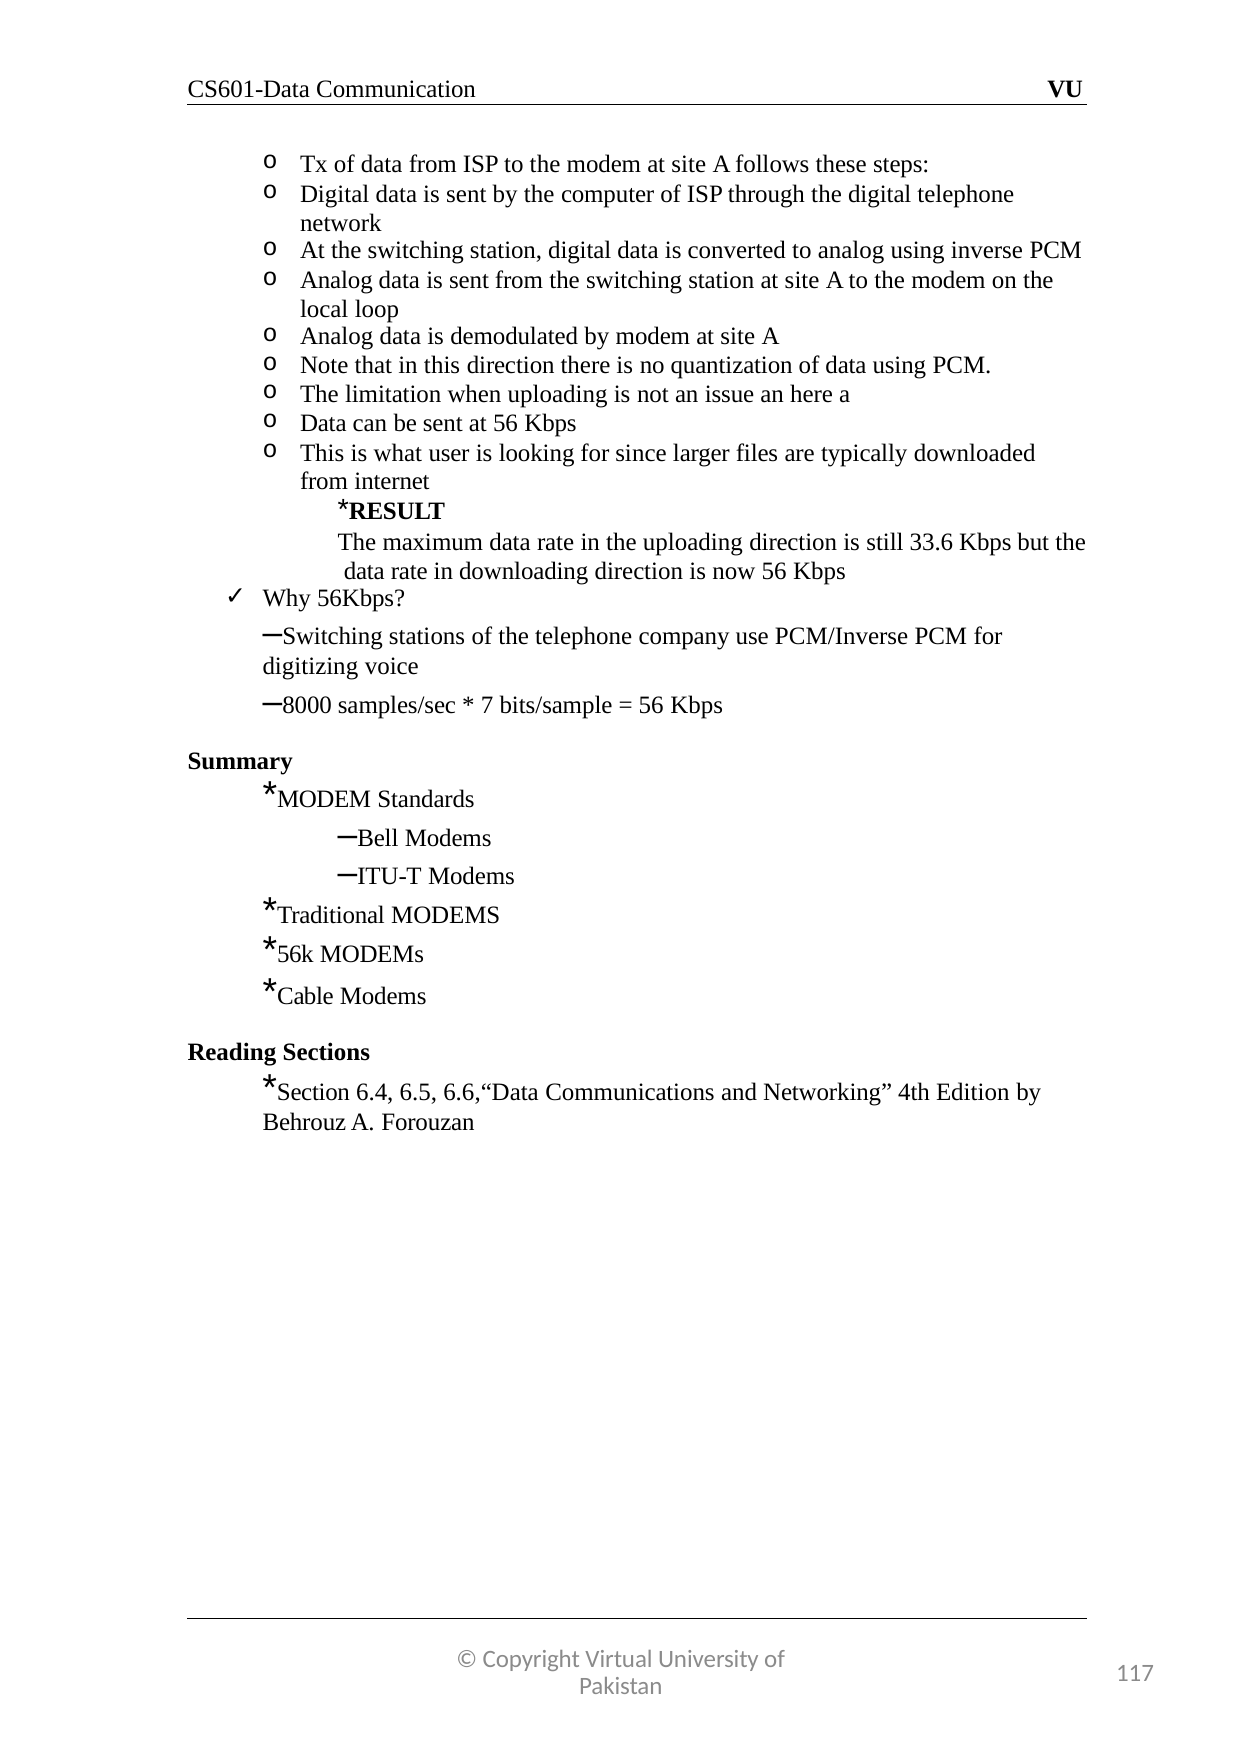

CS601-Data Communication
VU

Tx of data from ISP to the modem at site A follows these steps:
Digital data is sent by the computer of ISP through the digital telephone  network
At the switching station, digital data is converted to analog using inverse PCM
Analog data is sent from the switching station at site A to the modem on the  local loop
Analog data is demodulated by modem at site A
Note that in this direction there is no quantization of data using PCM.
The limitation when uploading is not an issue an here a
Data can be sent at 56 Kbps
This is what user is looking for since larger files are typically downloaded  from internet
*RESULT
The maximum data rate in the uploading direction is still 33.6 Kbps but the  data rate in downloading direction is now 56 Kbps
Why 56Kbps?
–Switching stations of the telephone company use PCM/Inverse PCM for  digitizing voice
–8000 samples/sec * 7 bits/sample = 56 Kbps
Summary
*MODEM Standards
–Bell Modems
–ITU-T Modems
*Traditional MODEMS
*56k MODEMs
*Cable Modems
Reading Sections
*Section 6.4, 6.5, 6.6,“Data Communications and Networking” 4th Edition by  Behrouz A. Forouzan

© Copyright Virtual University of Pakistan
117